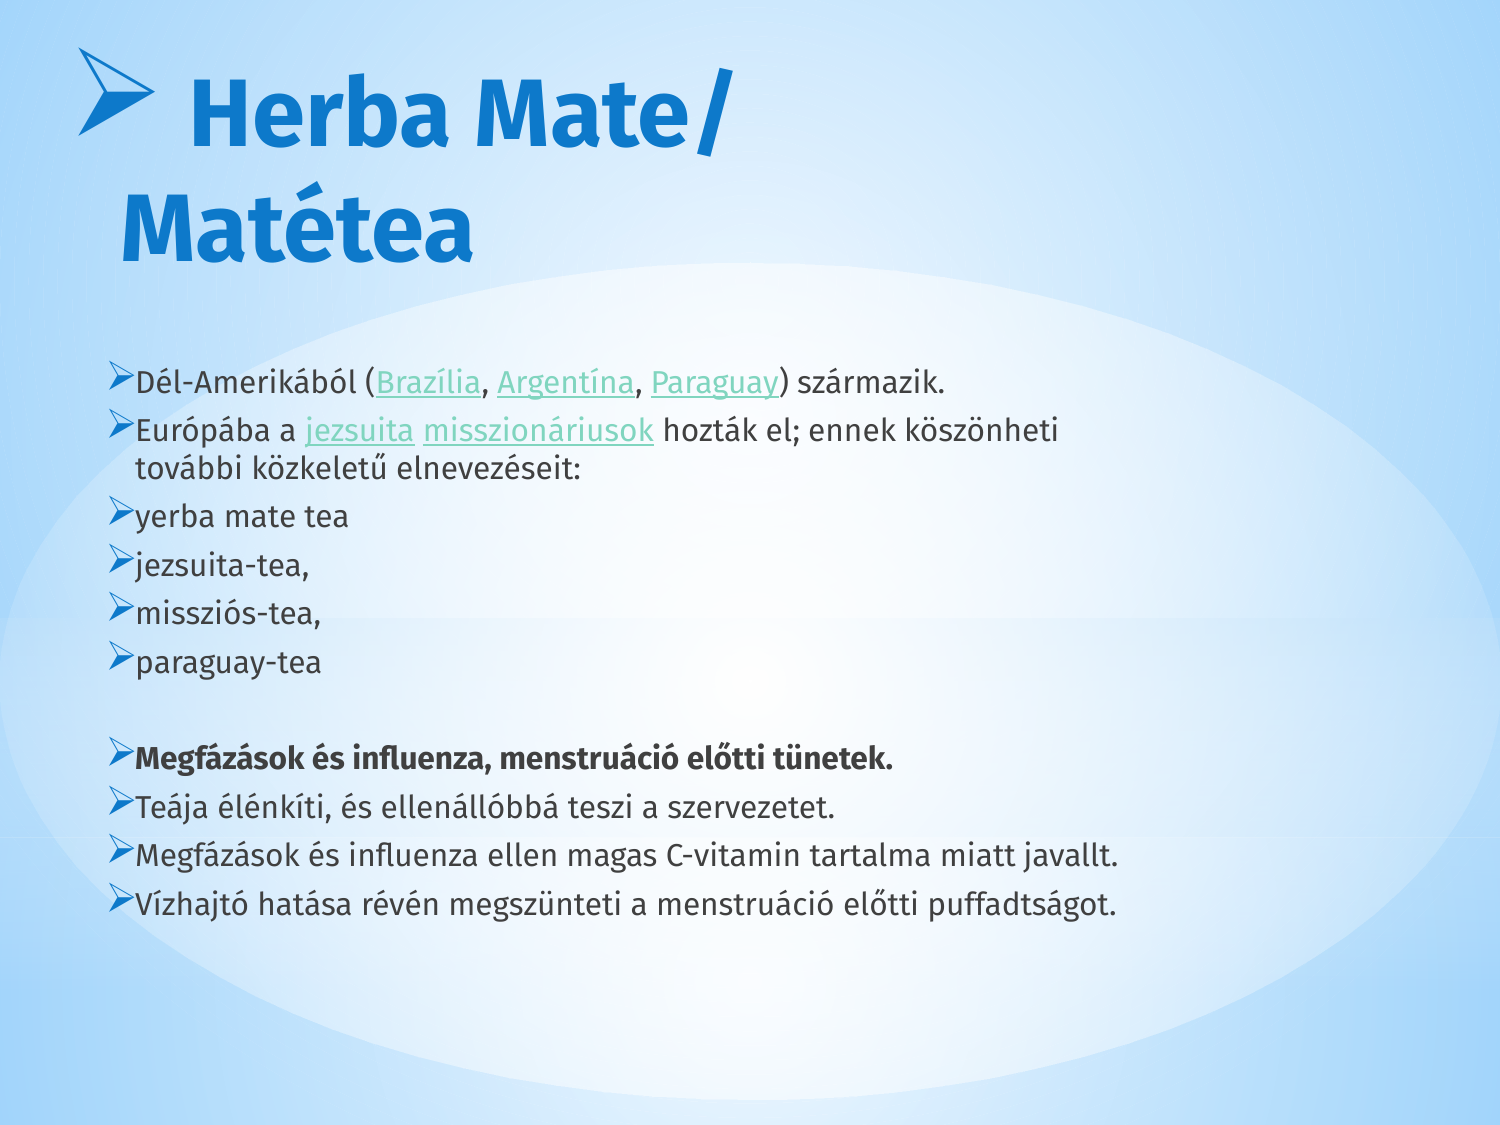

# Herba Mate/ Matétea
Dél-Amerikából (Brazília, Argentína, Paraguay) származik.
Európába a jezsuita misszionáriusok hozták el; ennek köszönheti további közkeletű elnevezéseit:
yerba mate tea
jezsuita-tea,
missziós-tea,
paraguay-tea

Megfázások és influenza, menstruáció előtti tünetek.
Teája élénkíti, és ellenállóbbá teszi a szervezetet.
Megfázások és influenza ellen magas C-vitamin tartalma miatt javallt.
Vízhajtó hatása révén megszünteti a menstruáció előtti puffadtságot.